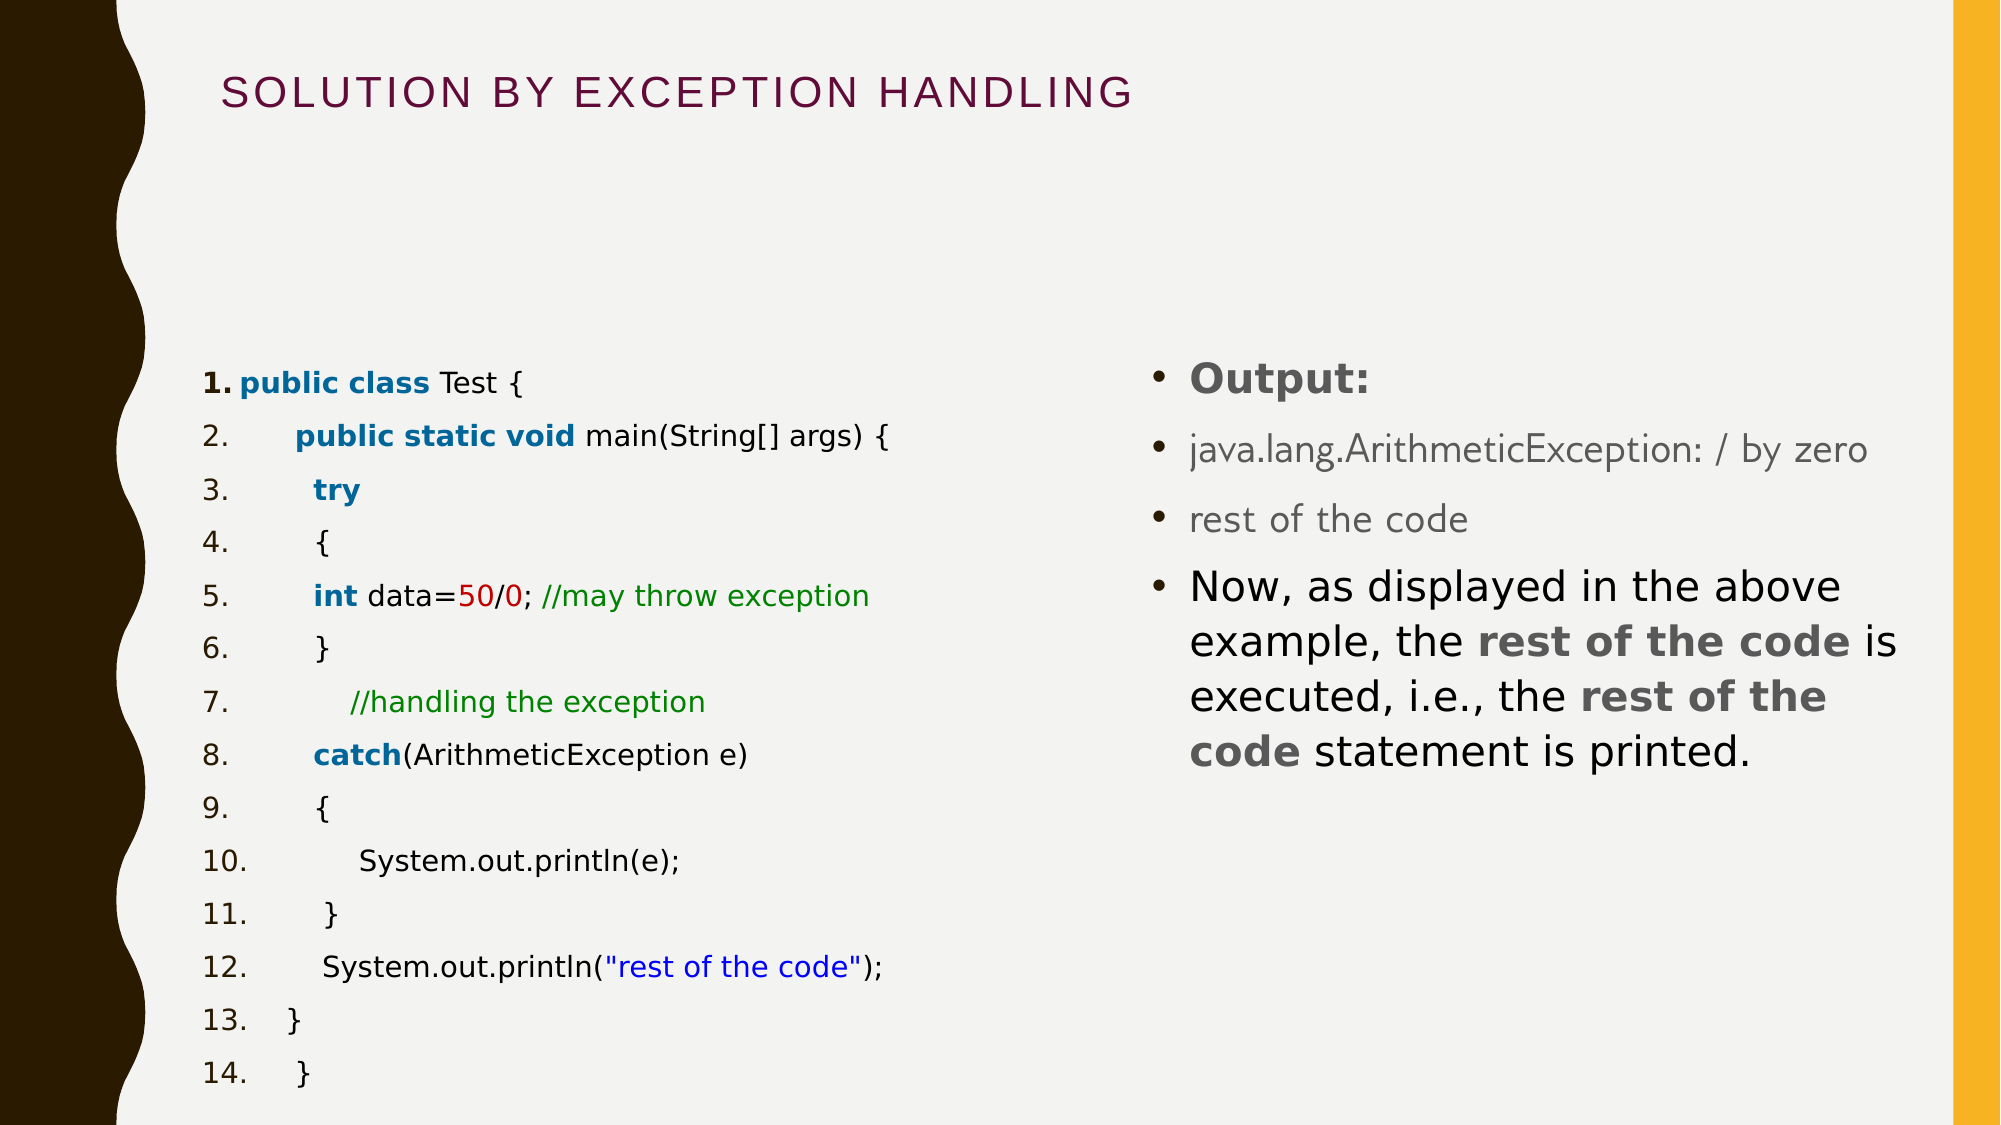

# Solution by exception handling
Output:
java.lang.ArithmeticException: / by zero
rest of the code
Now, as displayed in the above example, the rest of the code is executed, i.e., the rest of the code statement is printed.

public class Test {
      public static void main(String[] args) {
        try
        {
        int data=50/0; //may throw exception
        }
            //handling the exception
        catch(ArithmeticException e)
        {
            System.out.println(e);
        }
        System.out.println("rest of the code");
    }
     }